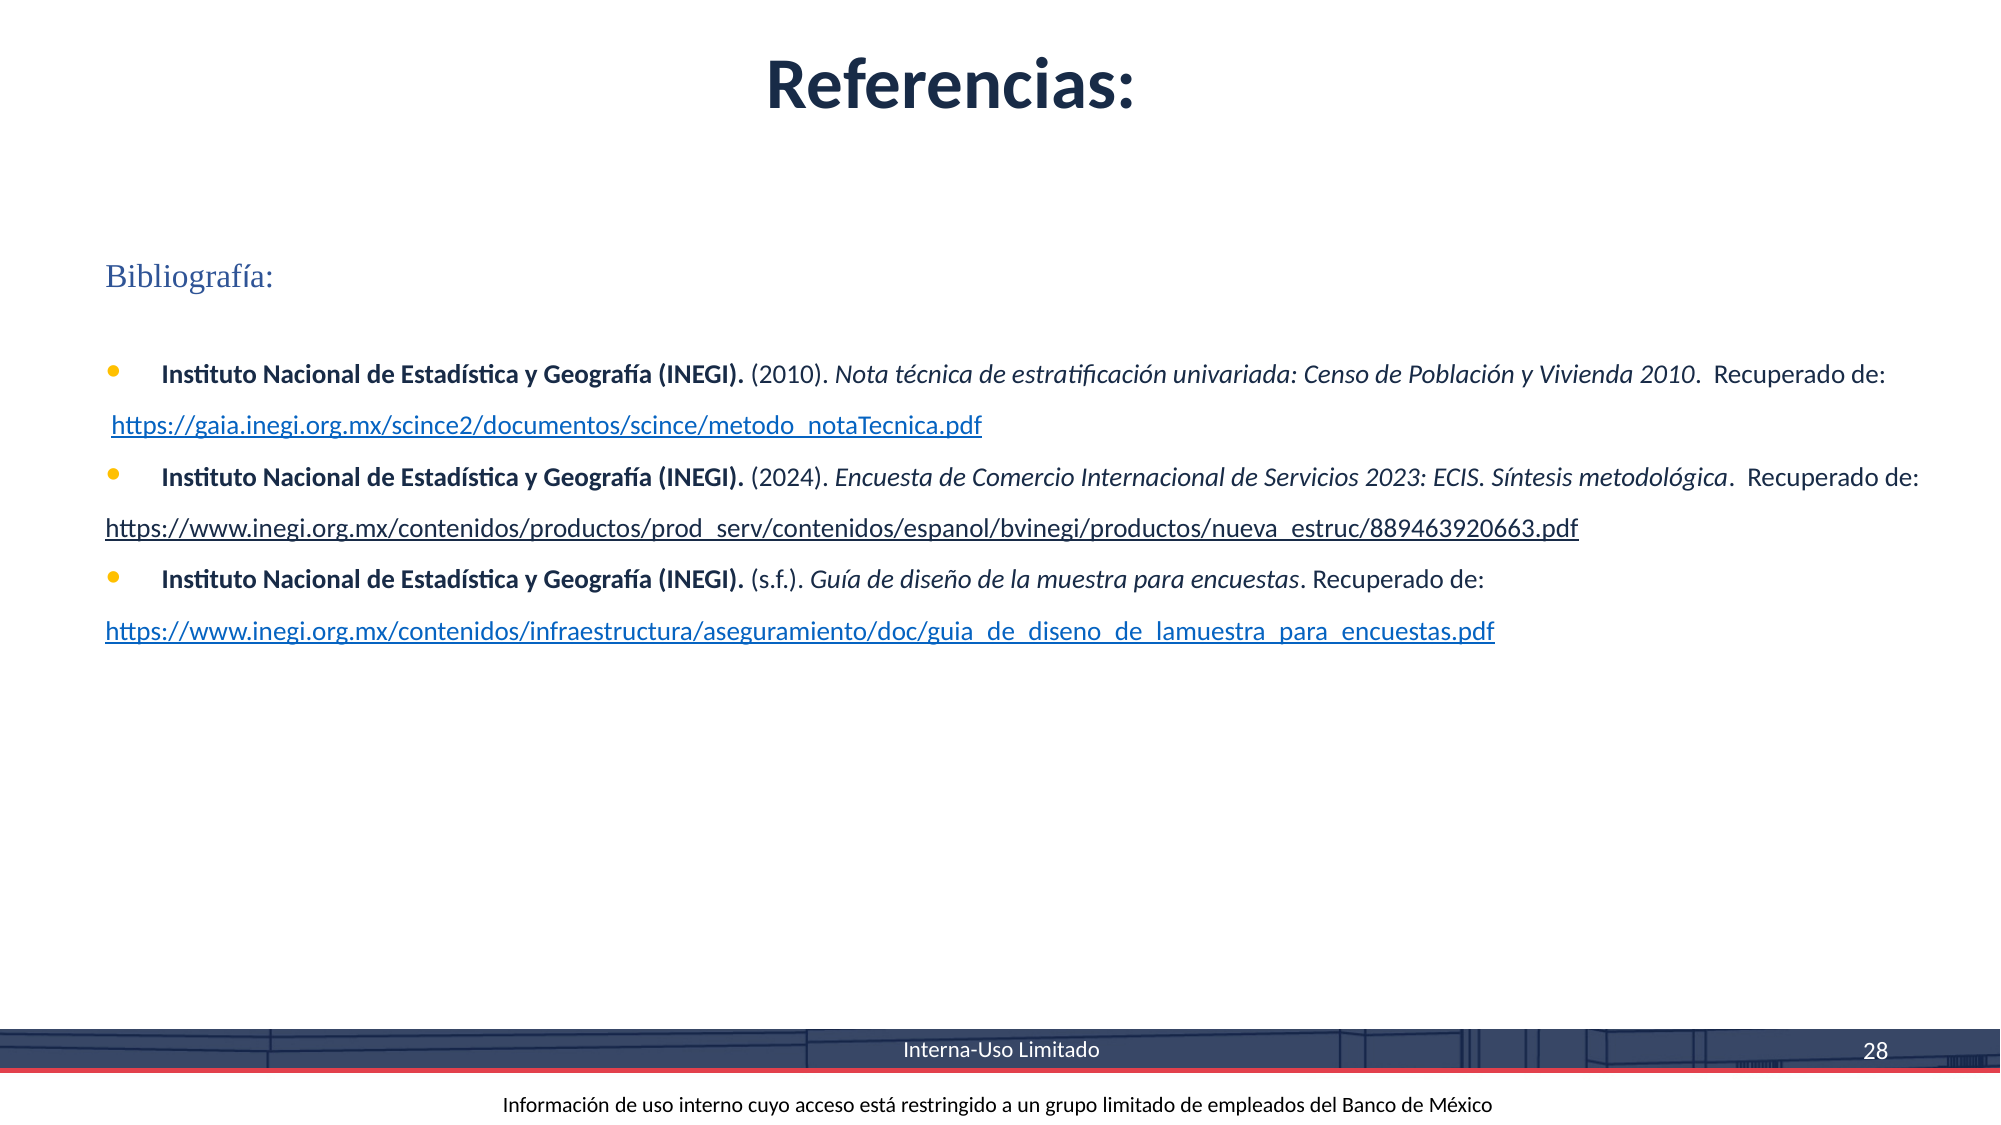

# Referencias:
Bibliografía:

Instituto Nacional de Estadística y Geografía (INEGI). (2010). Nota técnica de estratificación univariada: Censo de Población y Vivienda 2010.  Recuperado de:
 https://gaia.inegi.org.mx/scince2/documentos/scince/metodo_notaTecnica.pdf
Instituto Nacional de Estadística y Geografía (INEGI). (2024). Encuesta de Comercio Internacional de Servicios 2023: ECIS. Síntesis metodológica.  Recuperado de:
https://www.inegi.org.mx/contenidos/productos/prod_serv/contenidos/espanol/bvinegi/productos/nueva_estruc/889463920663.pdf
Instituto Nacional de Estadística y Geografía (INEGI). (s.f.). Guía de diseño de la muestra para encuestas. Recuperado de:
https://www.inegi.org.mx/contenidos/infraestructura/aseguramiento/doc/guia_de_diseno_de_lamuestra_para_encuestas.pdf

 Interna-Uso Limitado

Información de uso interno cuyo acceso está restringido a un grupo limitado de empleados del Banco de México